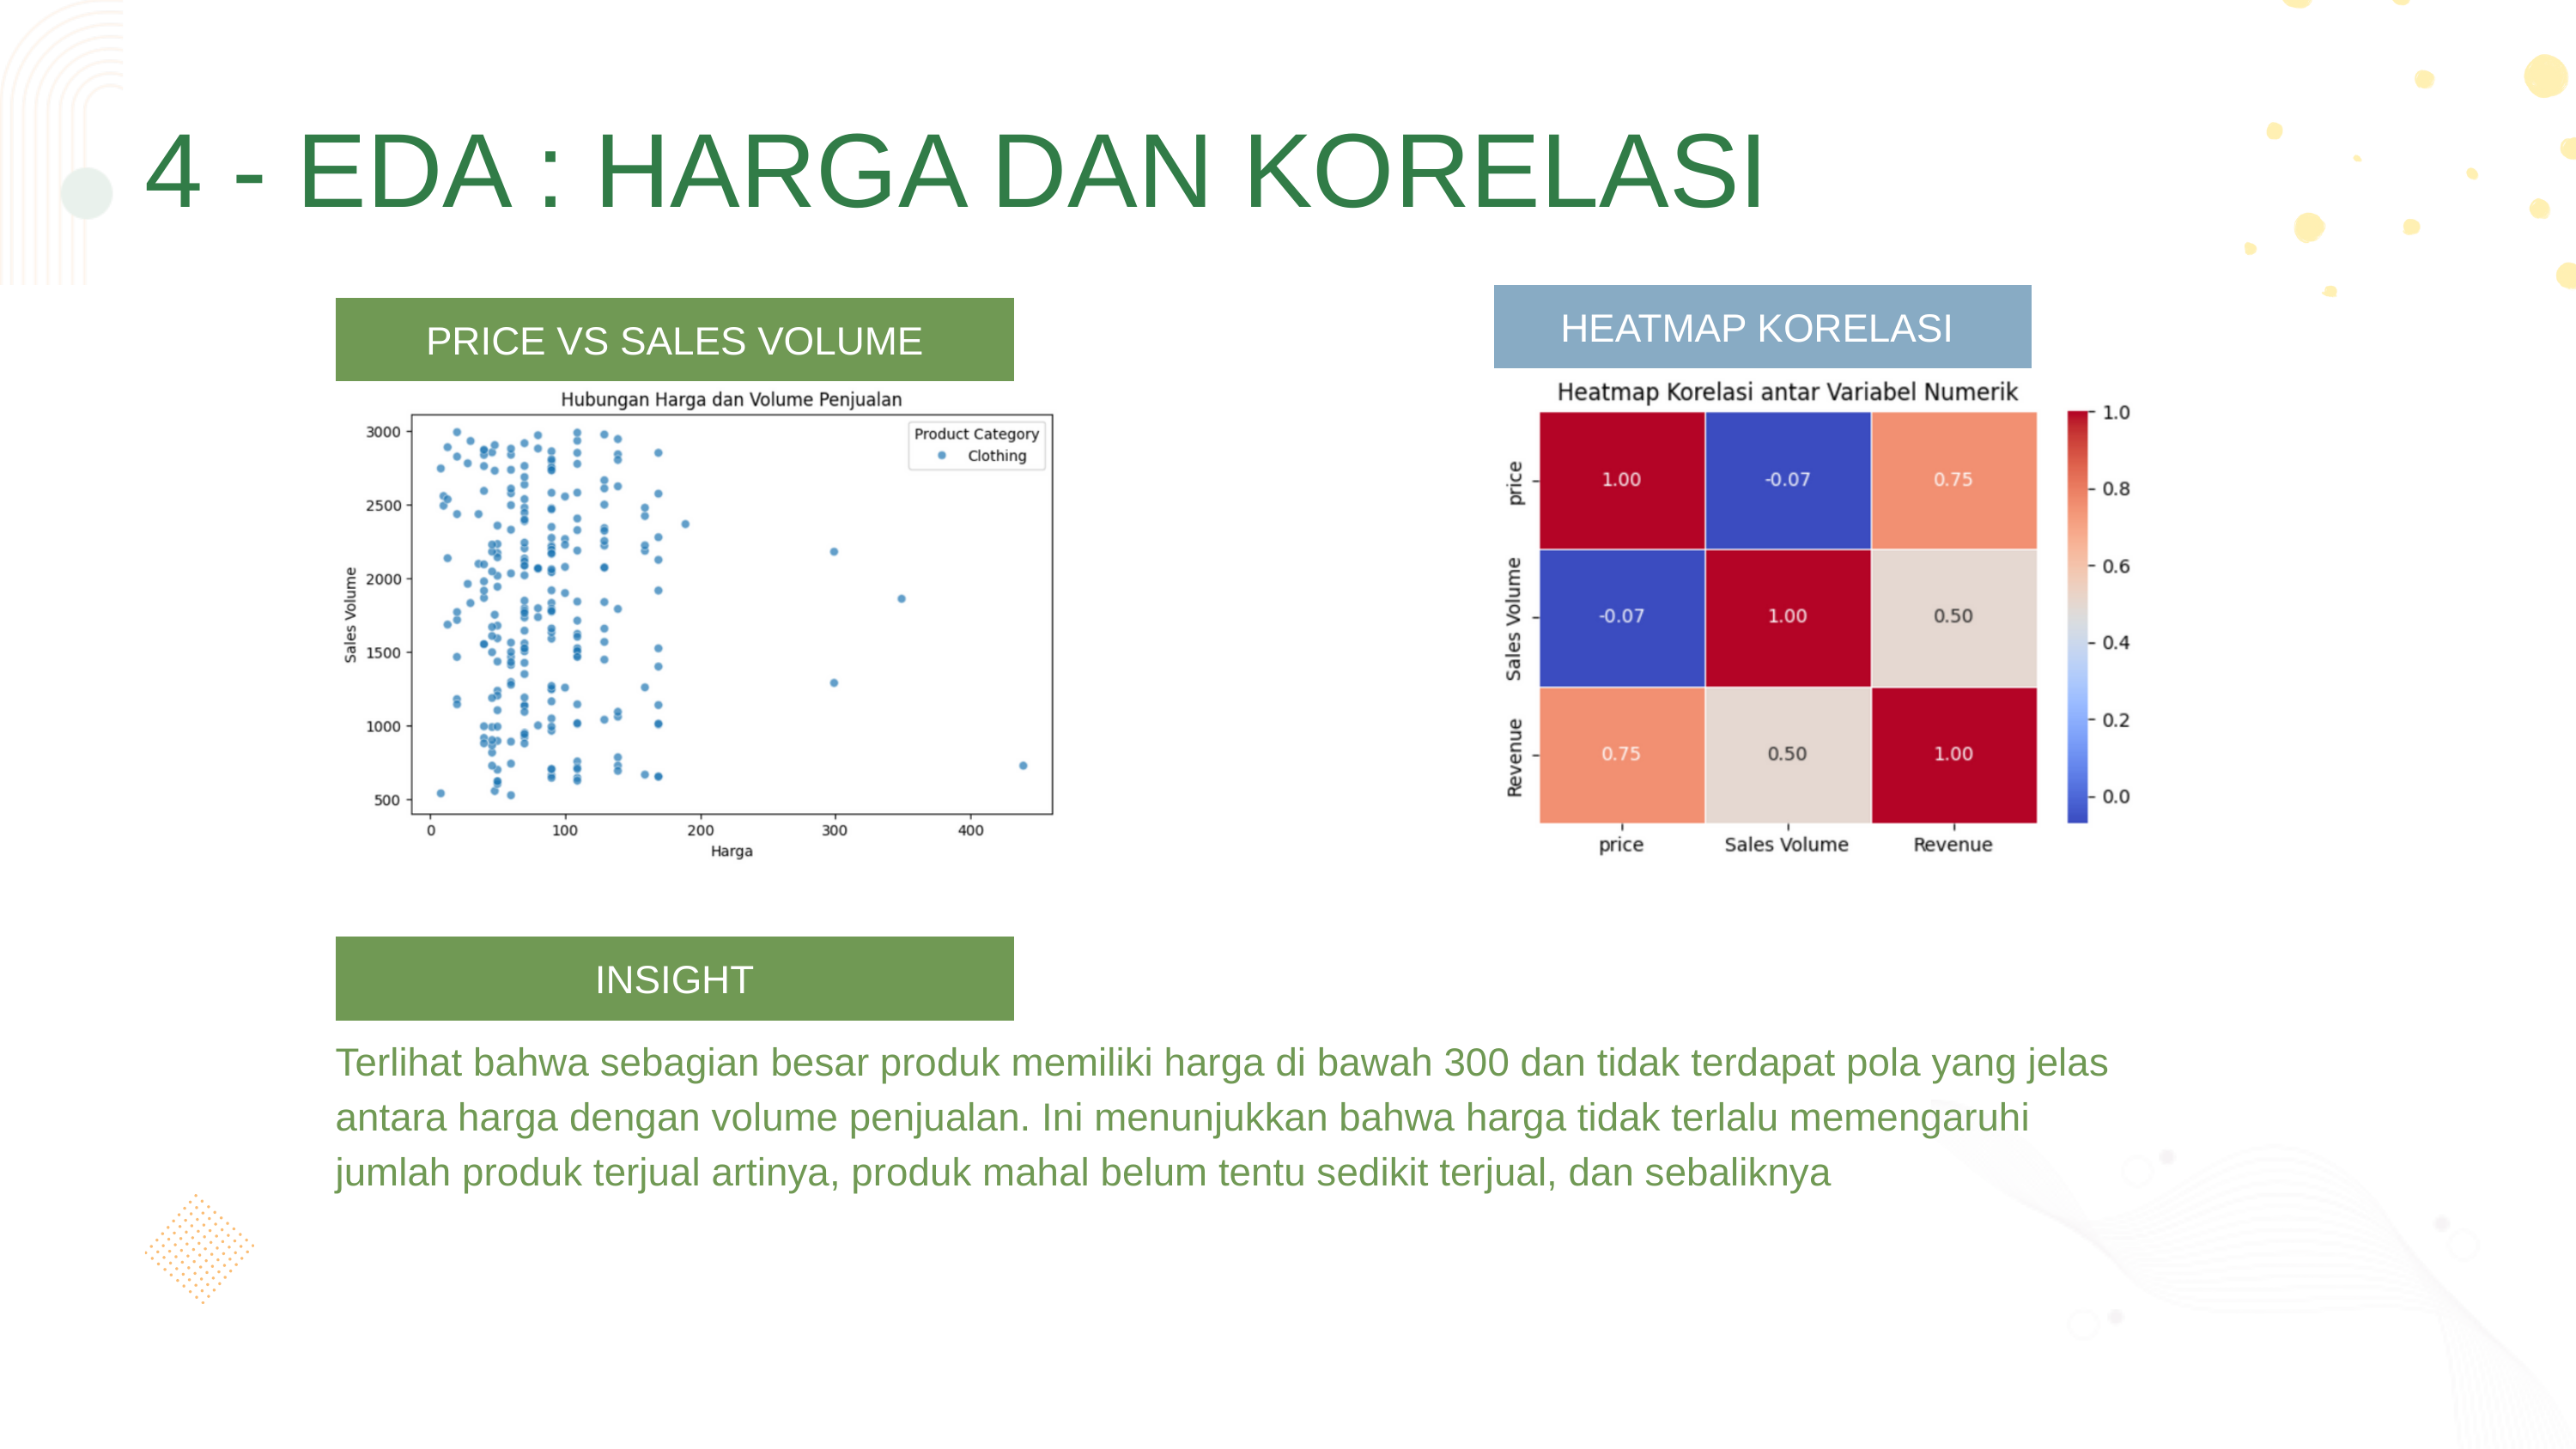

4 - EDA : HARGA DAN KORELASI

HEATMAP KORELASI

PRICE VS SALES VOLUME

INSIGHT
Terlihat bahwa sebagian besar produk memiliki harga di bawah 300 dan tidak terdapat pola yang jelas antara harga dengan volume penjualan. Ini menunjukkan bahwa harga tidak terlalu memengaruhi jumlah produk terjual artinya, produk mahal belum tentu sedikit terjual, dan sebaliknya